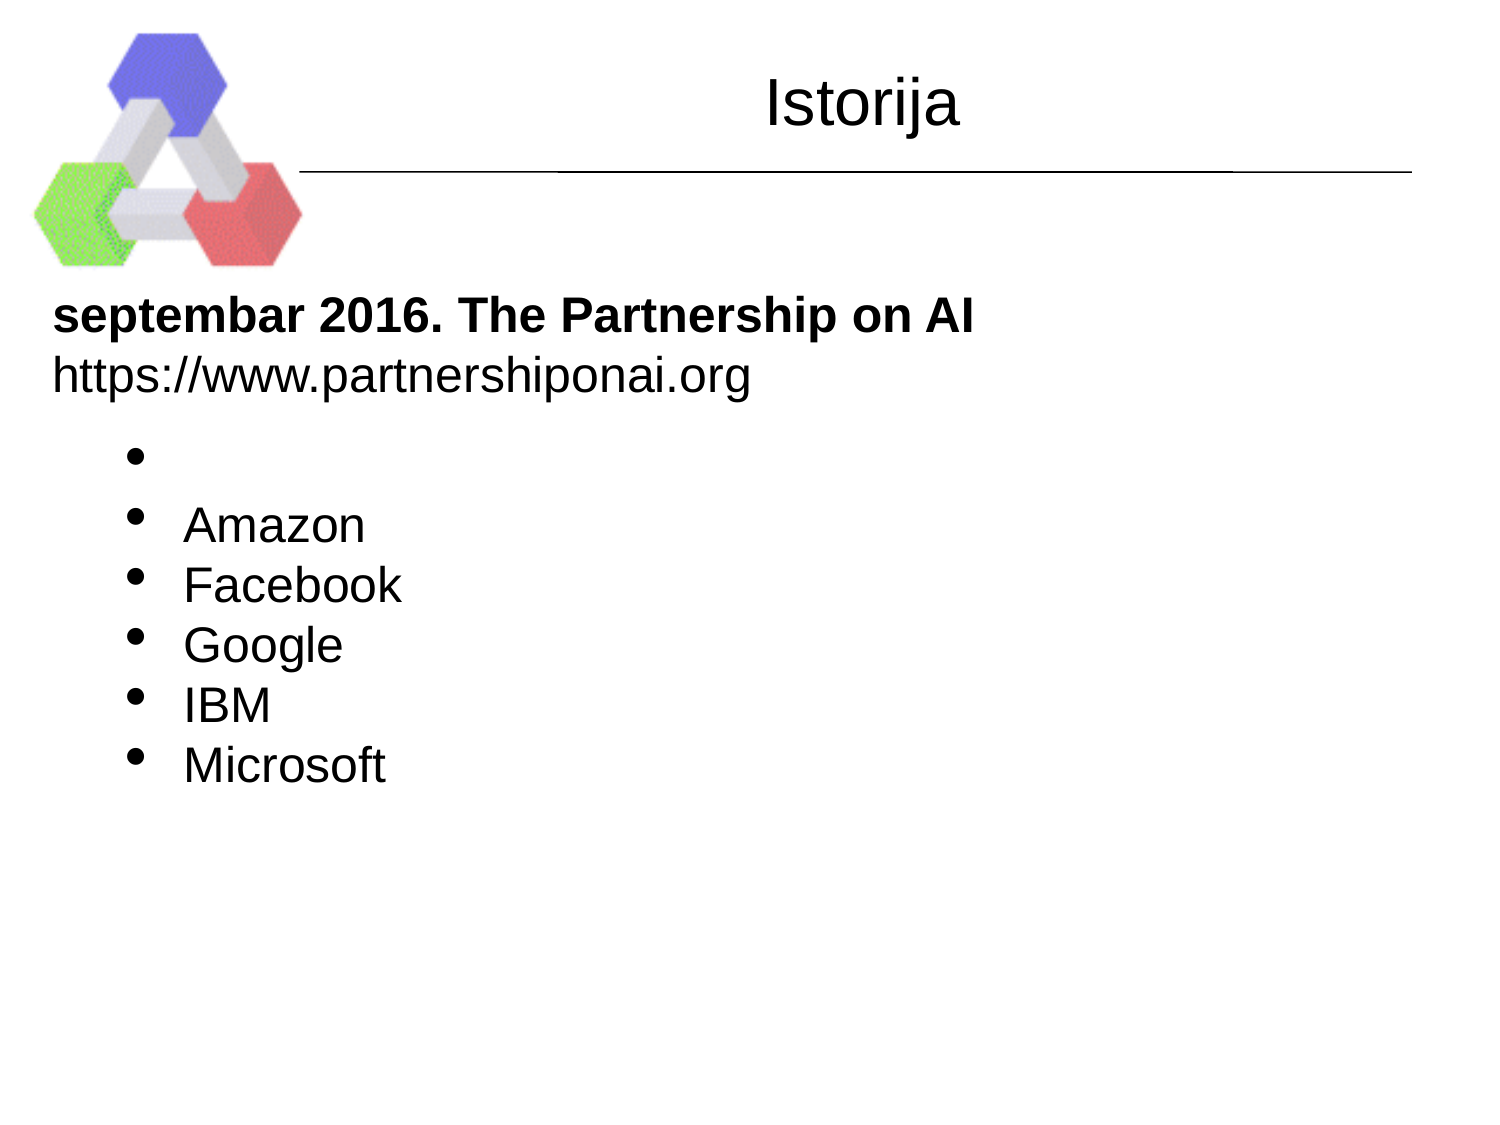

Istorija

septembar 2016. The Partnership on AI
https://www.partnershiponai.org

Amazon
Facebook
Google
IBM
Microsoft